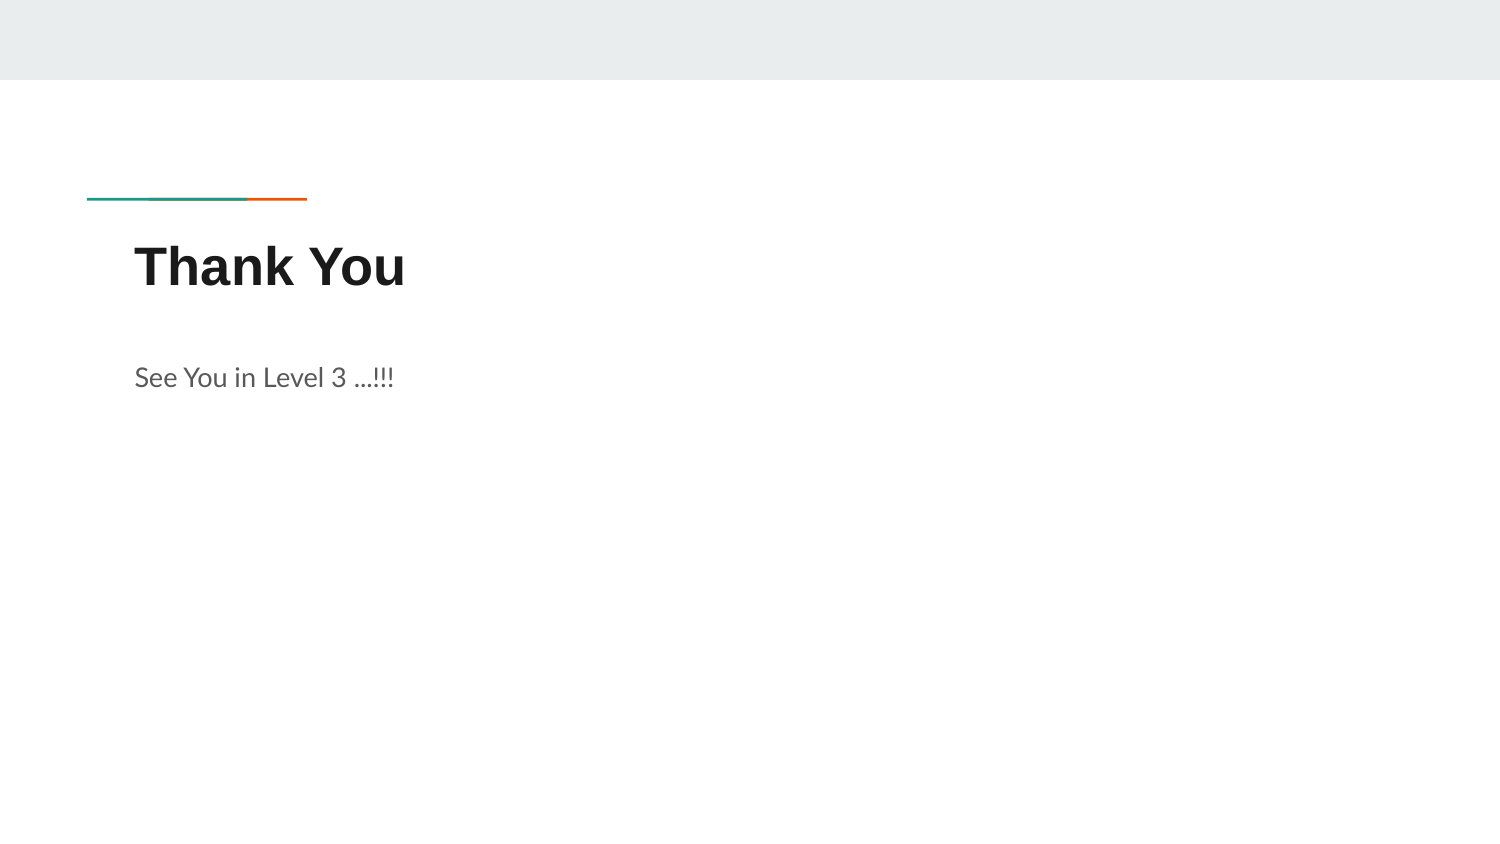

# Thank You
See You in Level 3 ...!!!